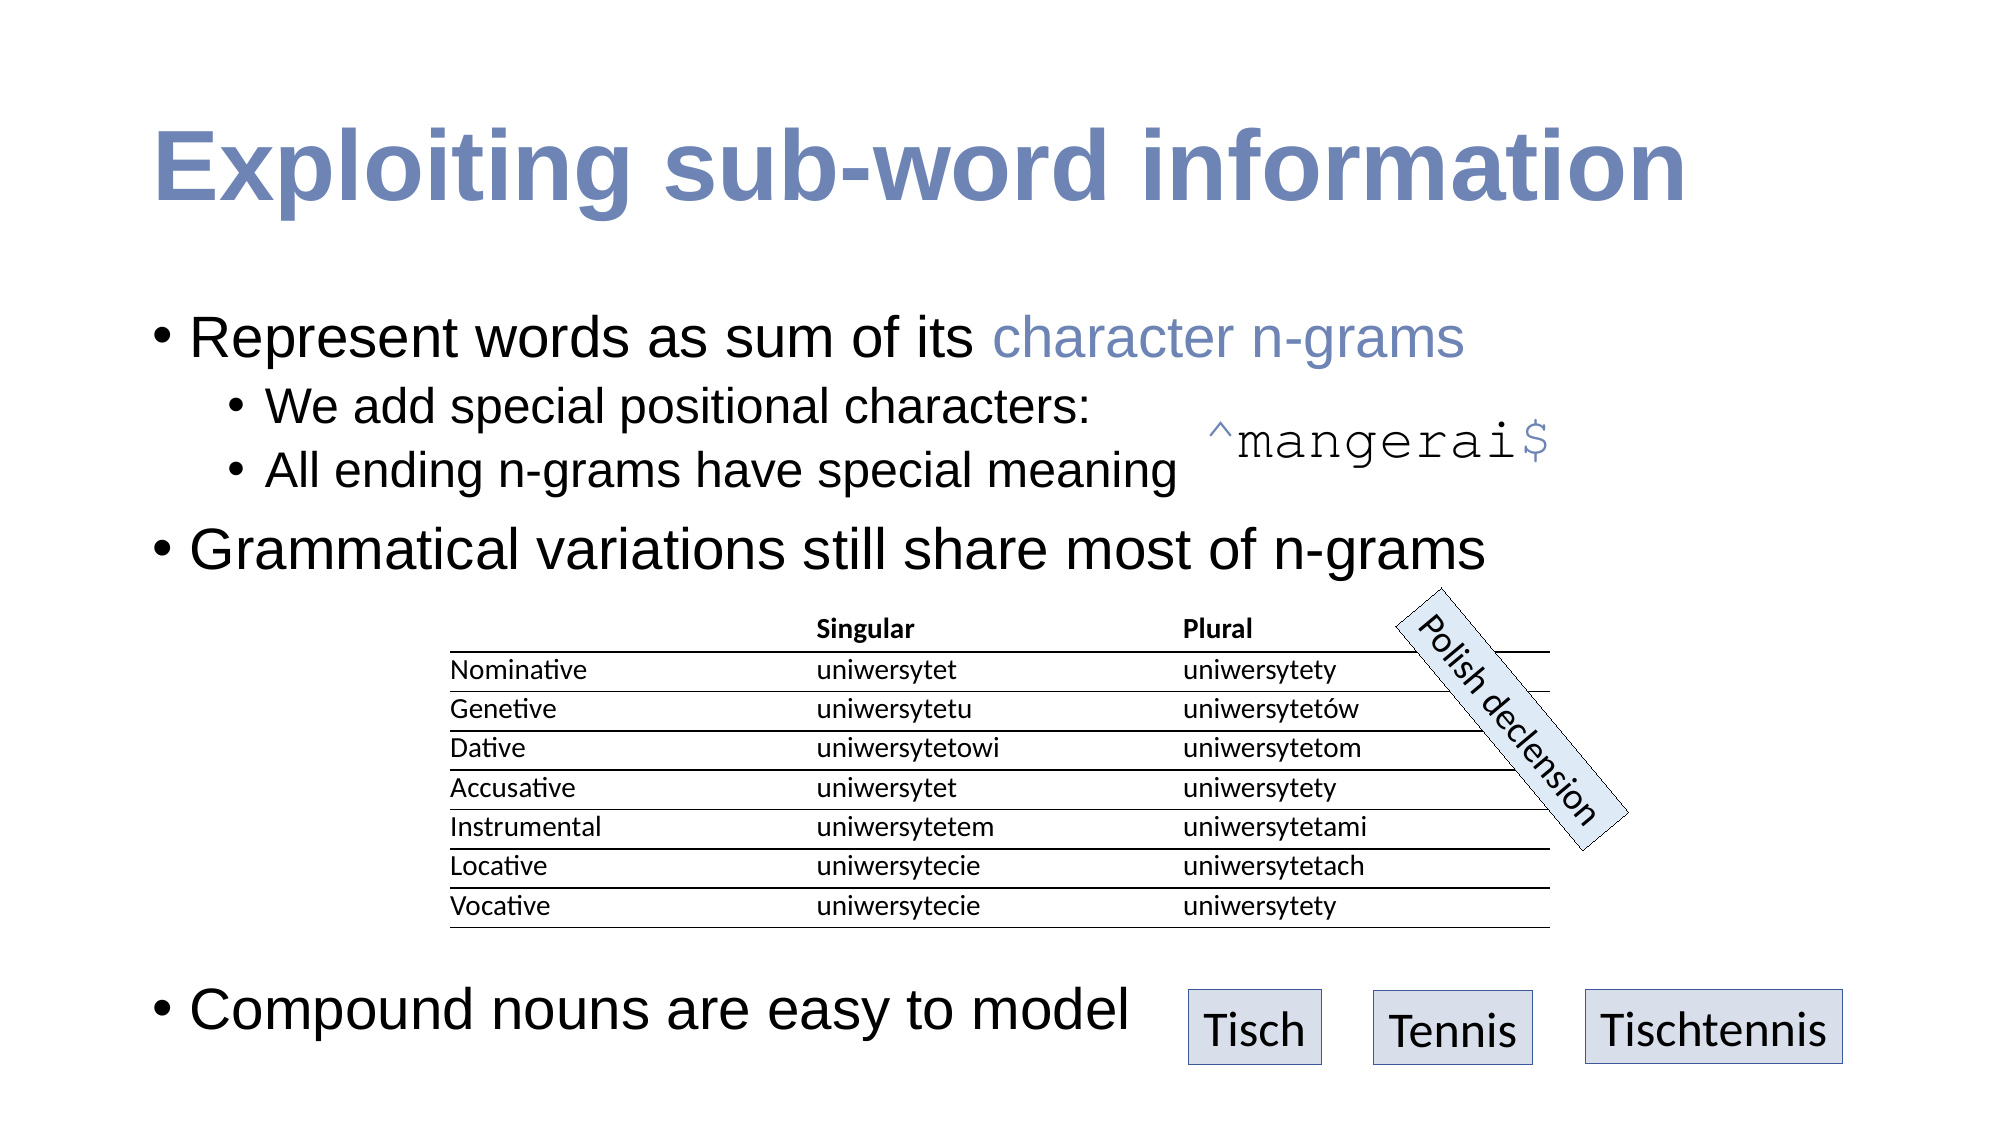

# Exploiting sub-word information
Represent words as sum of its character n-grams
We add special positional characters:
All ending n-grams have special meaning
Grammatical variations still share most of n-grams

Compound nouns are easy to model
^mangerai$
|  | Singular | Plural |
| --- | --- | --- |
| Nominative | uniwersytet | uniwersytety |
| Genetive | uniwersytetu | uniwersytetów |
| Dative | uniwersytetowi | uniwersytetom |
| Accusative | uniwersytet | uniwersytety |
| Instrumental | uniwersytetem | uniwersytetami |
| Locative | uniwersytecie | uniwersytetach |
| Vocative | uniwersytecie | uniwersytety |
Polish declension
Tischtennis
Tisch
Tennis